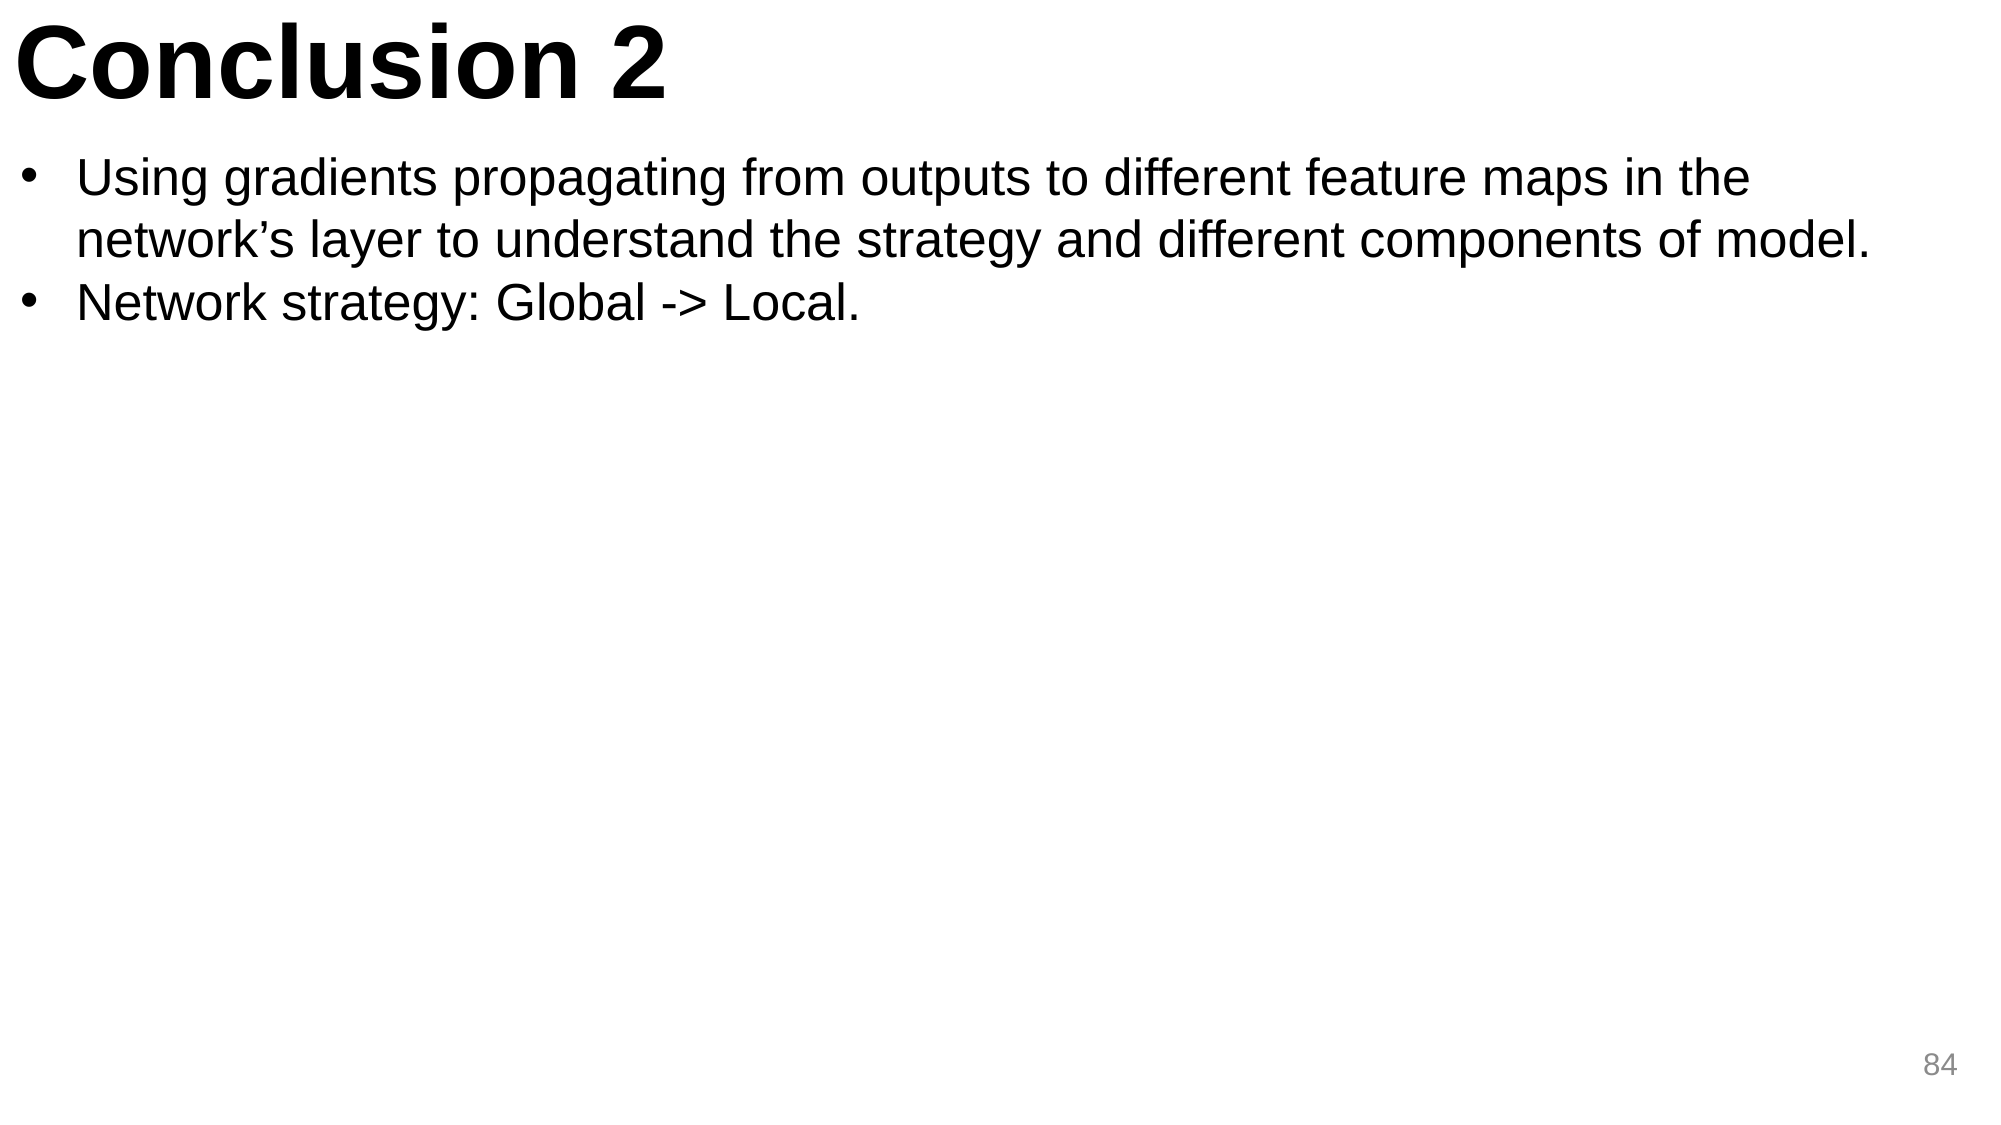

Conclusion 2
Using gradients propagating from outputs to different feature maps in the network’s layer to understand the strategy and different components of model.
Network strategy: Global -> Local.
84